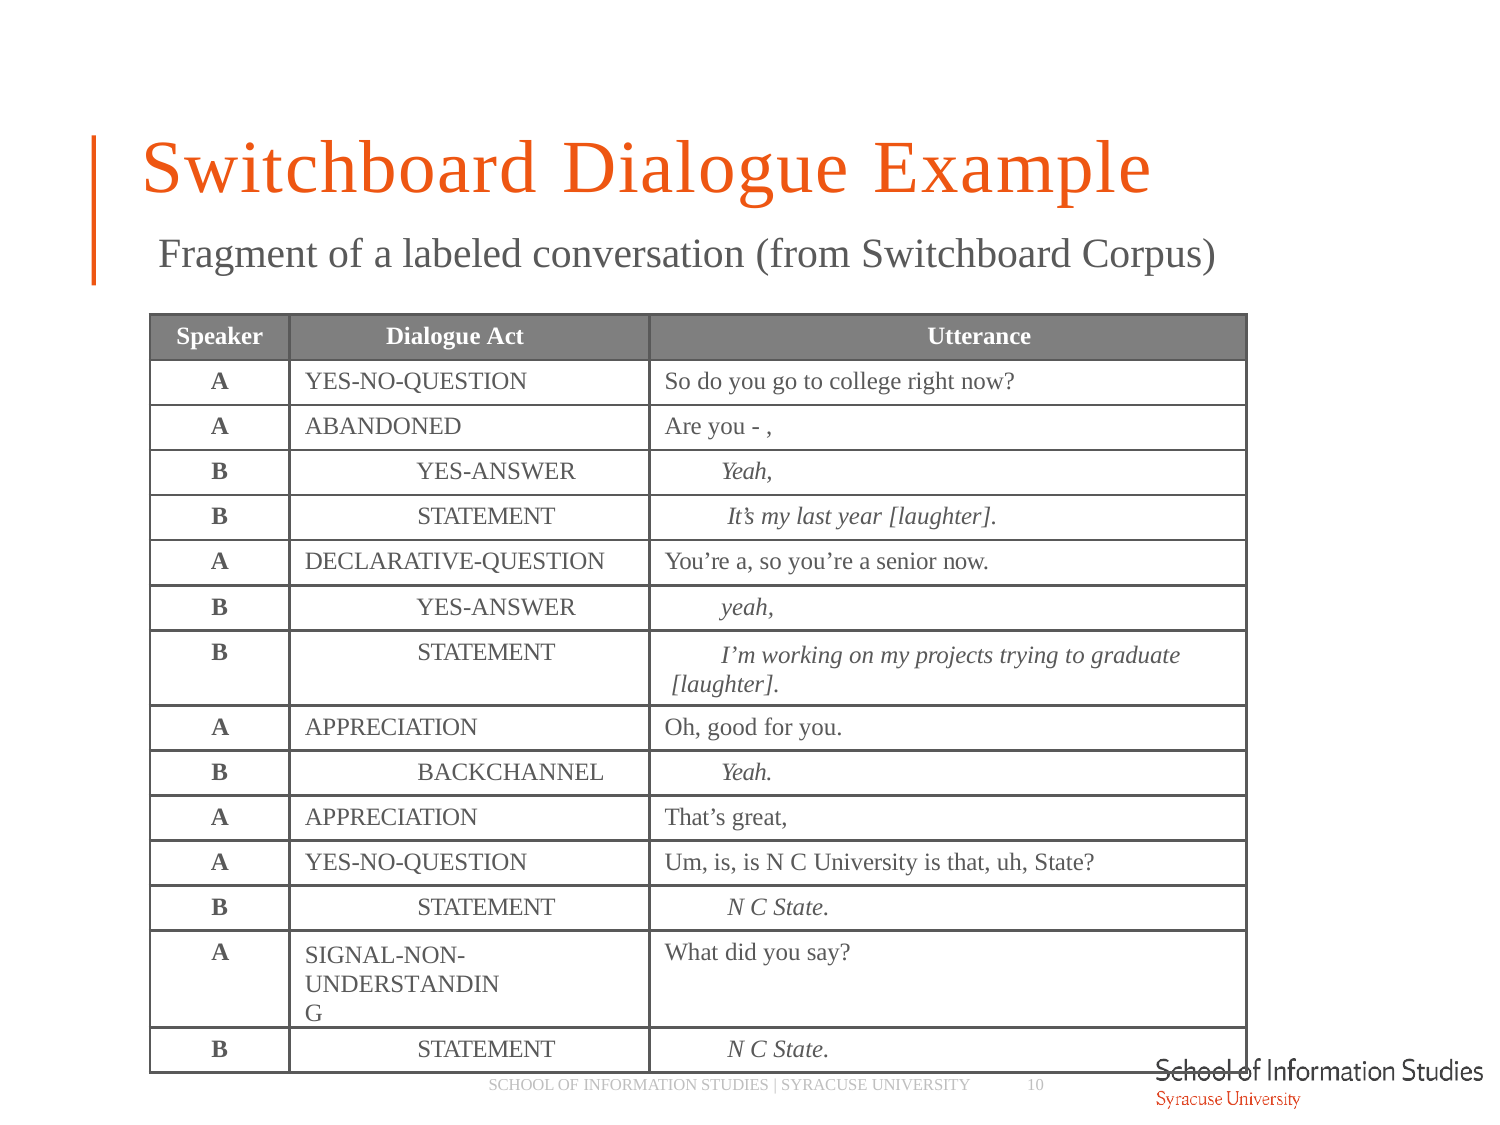

# Switchboard Dialogue Example
Fragment of a labeled conversation (from Switchboard Corpus)
| Speaker | Dialogue Act | Utterance |
| --- | --- | --- |
| A | YES-NO-QUESTION | So do you go to college right now? |
| A | ABANDONED | Are you - , |
| B | YES-ANSWER | Yeah, |
| B | STATEMENT | It’s my last year [laughter]. |
| A | DECLARATIVE-QUESTION | You’re a, so you’re a senior now. |
| B | YES-ANSWER | yeah, |
| B | STATEMENT | I’m working on my projects trying to graduate [laughter]. |
| A | APPRECIATION | Oh, good for you. |
| B | BACKCHANNEL | Yeah. |
| A | APPRECIATION | That’s great, |
| A | YES-NO-QUESTION | Um, is, is N C University is that, uh, State? |
| B | STATEMENT | N C State. |
| A | SIGNAL-NON- UNDERSTANDING | What did you say? |
| B | STATEMENT | N C State. |
SCHOOL OF INFORMATION STUDIES | SYRACUSE UNIVERSITY
10